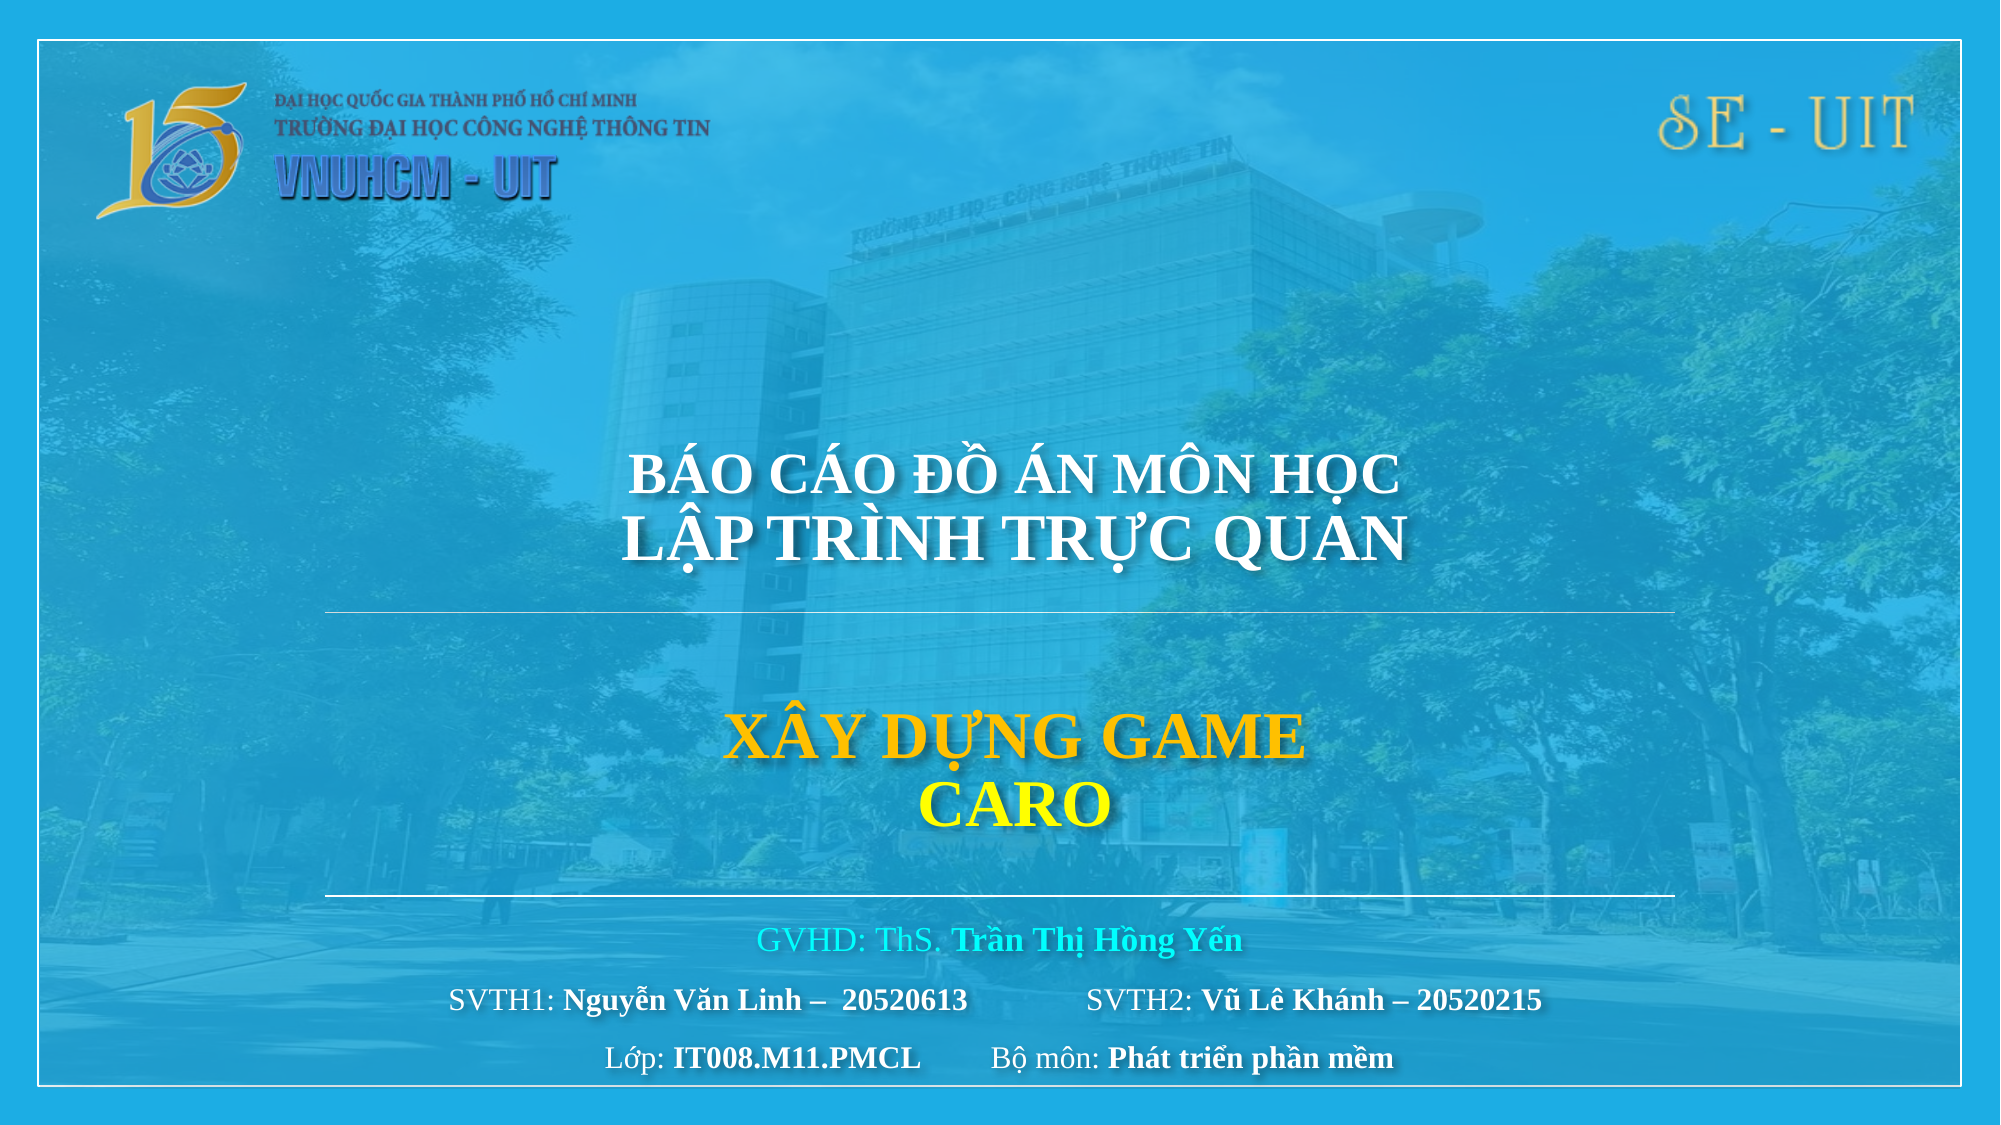

BÁO CÁO ĐỒ ÁN MÔN HỌC
LẬP TRÌNH TRỰC QUAN
# XÂY DỰNG GAME CARO
GVHD: ThS. Trần Thị Hồng Yến
SVTH1: Nguyễn Văn Linh –  20520613	 SVTH2: Vũ Lê Khánh – 20520215
Lớp: IT008.M11.PMCL	 Bộ môn: Phát triển phần mềm